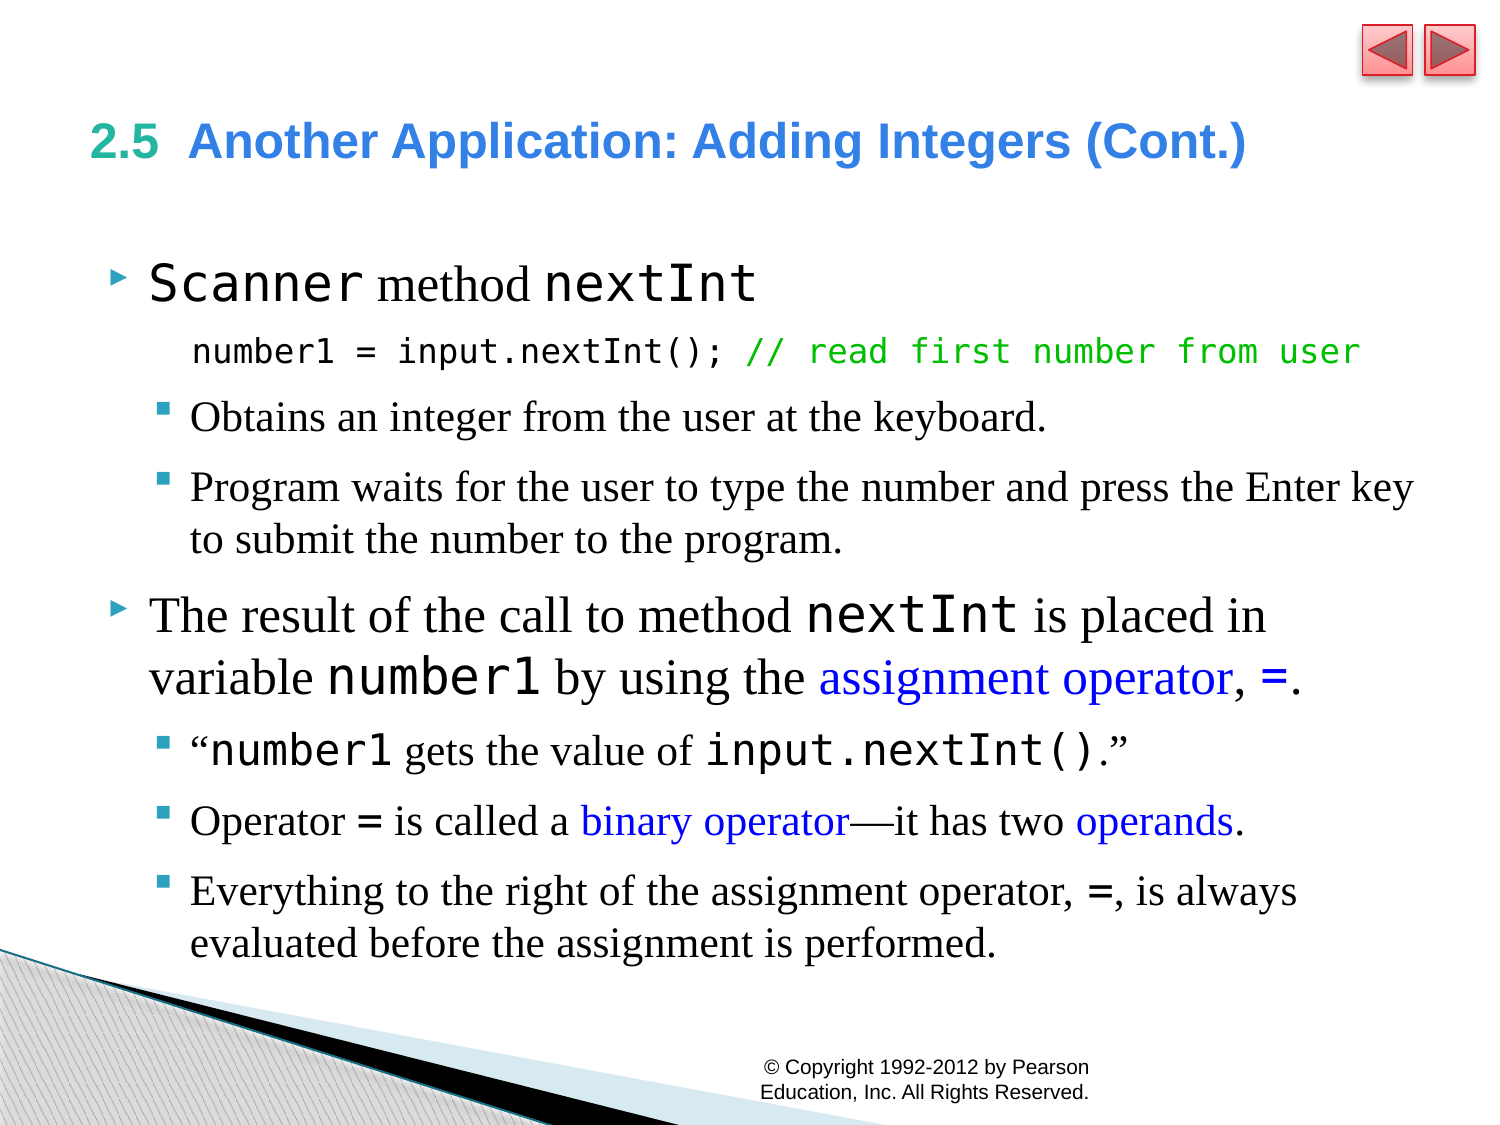

# 2.5  Another Application: Adding Integers (Cont.)
Scanner method nextInt
number1 = input.nextInt(); // read first number from user
Obtains an integer from the user at the keyboard.
Program waits for the user to type the number and press the Enter key to submit the number to the program.
The result of the call to method nextInt is placed in variable number1 by using the assignment operator, =.
“number1 gets the value of input.nextInt().”
Operator = is called a binary operator—it has two operands.
Everything to the right of the assignment operator, =, is always evaluated before the assignment is performed.
© Copyright 1992-2012 by Pearson Education, Inc. All Rights Reserved.